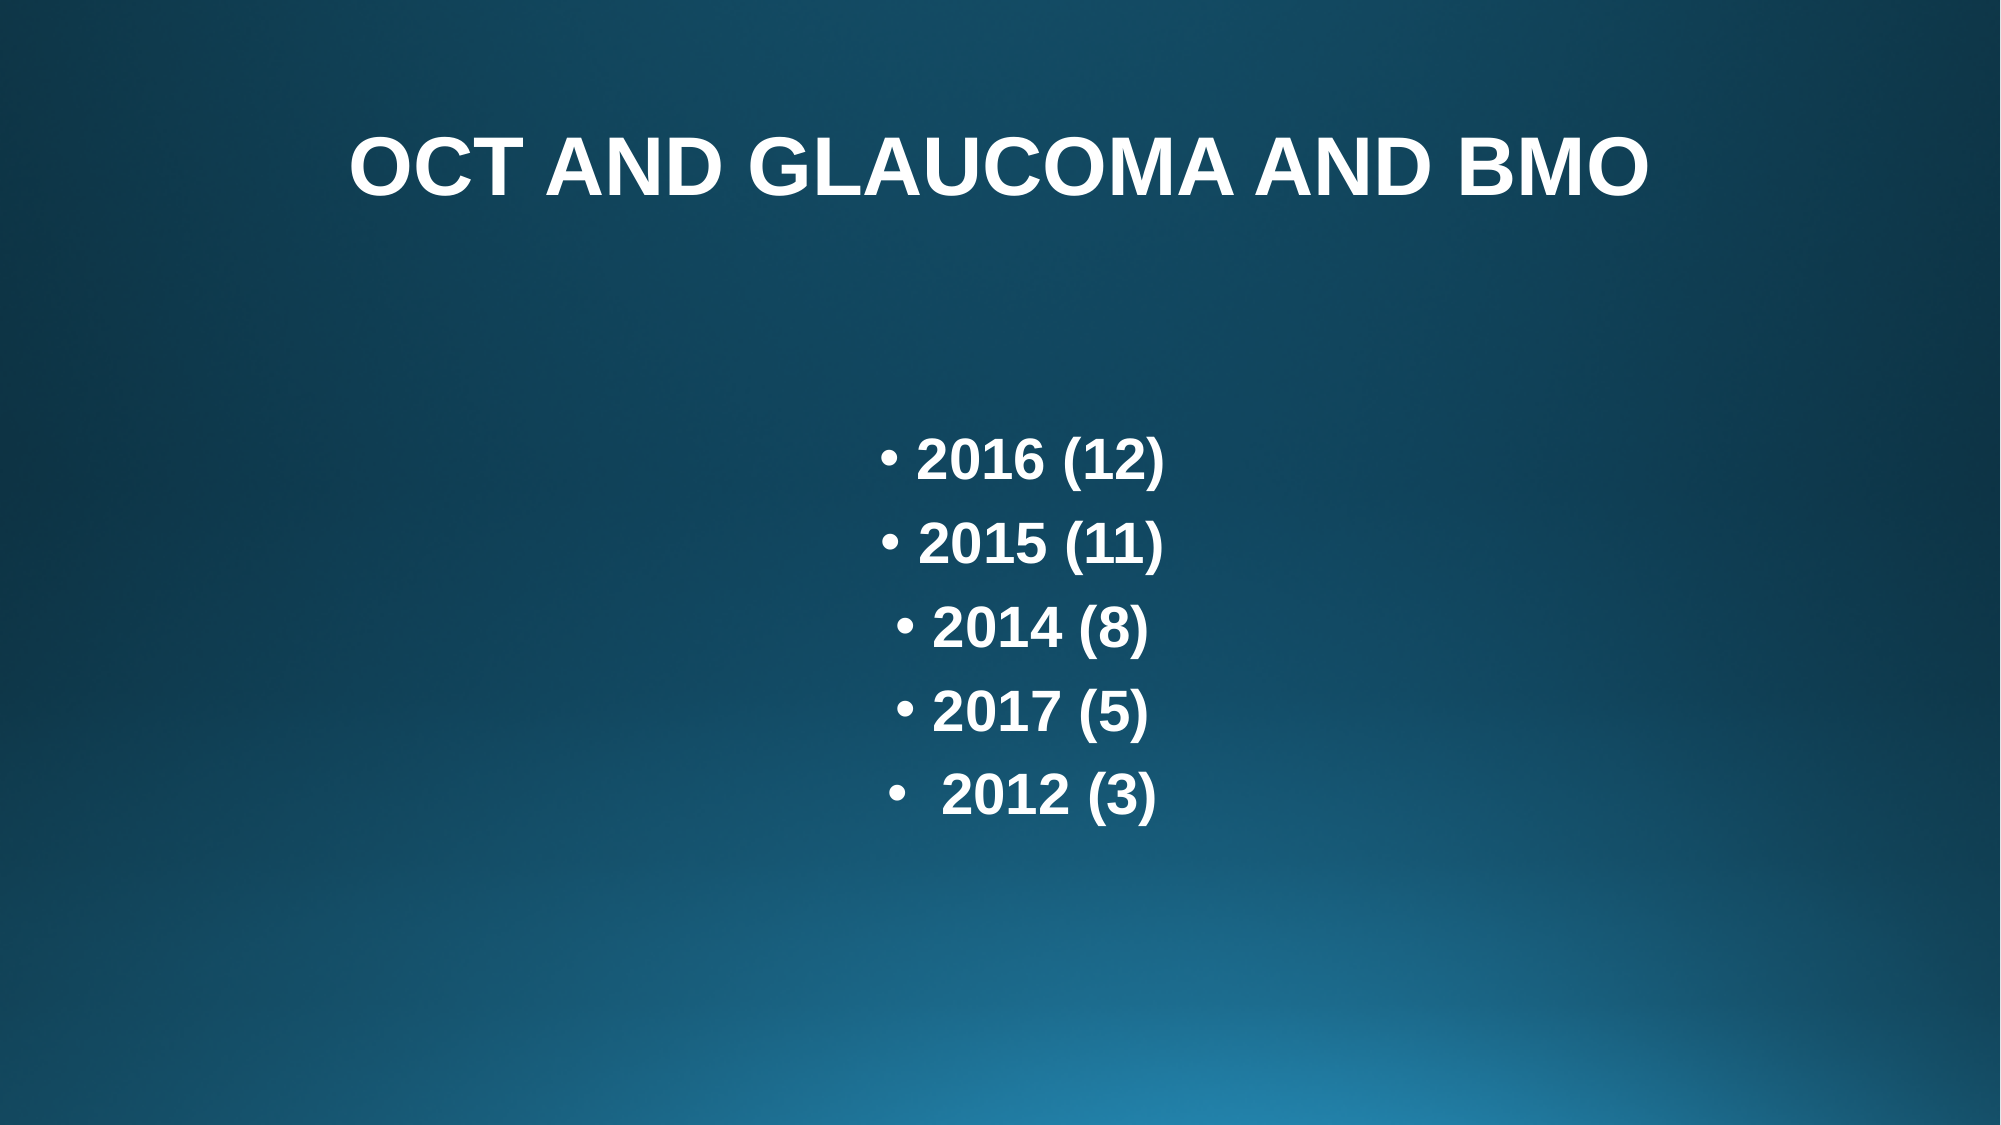

# OCT AND GLAUCOMA AND BMO

2016 (12)
2015 (11)
2014 (8)
2017 (5)
 2012 (3)